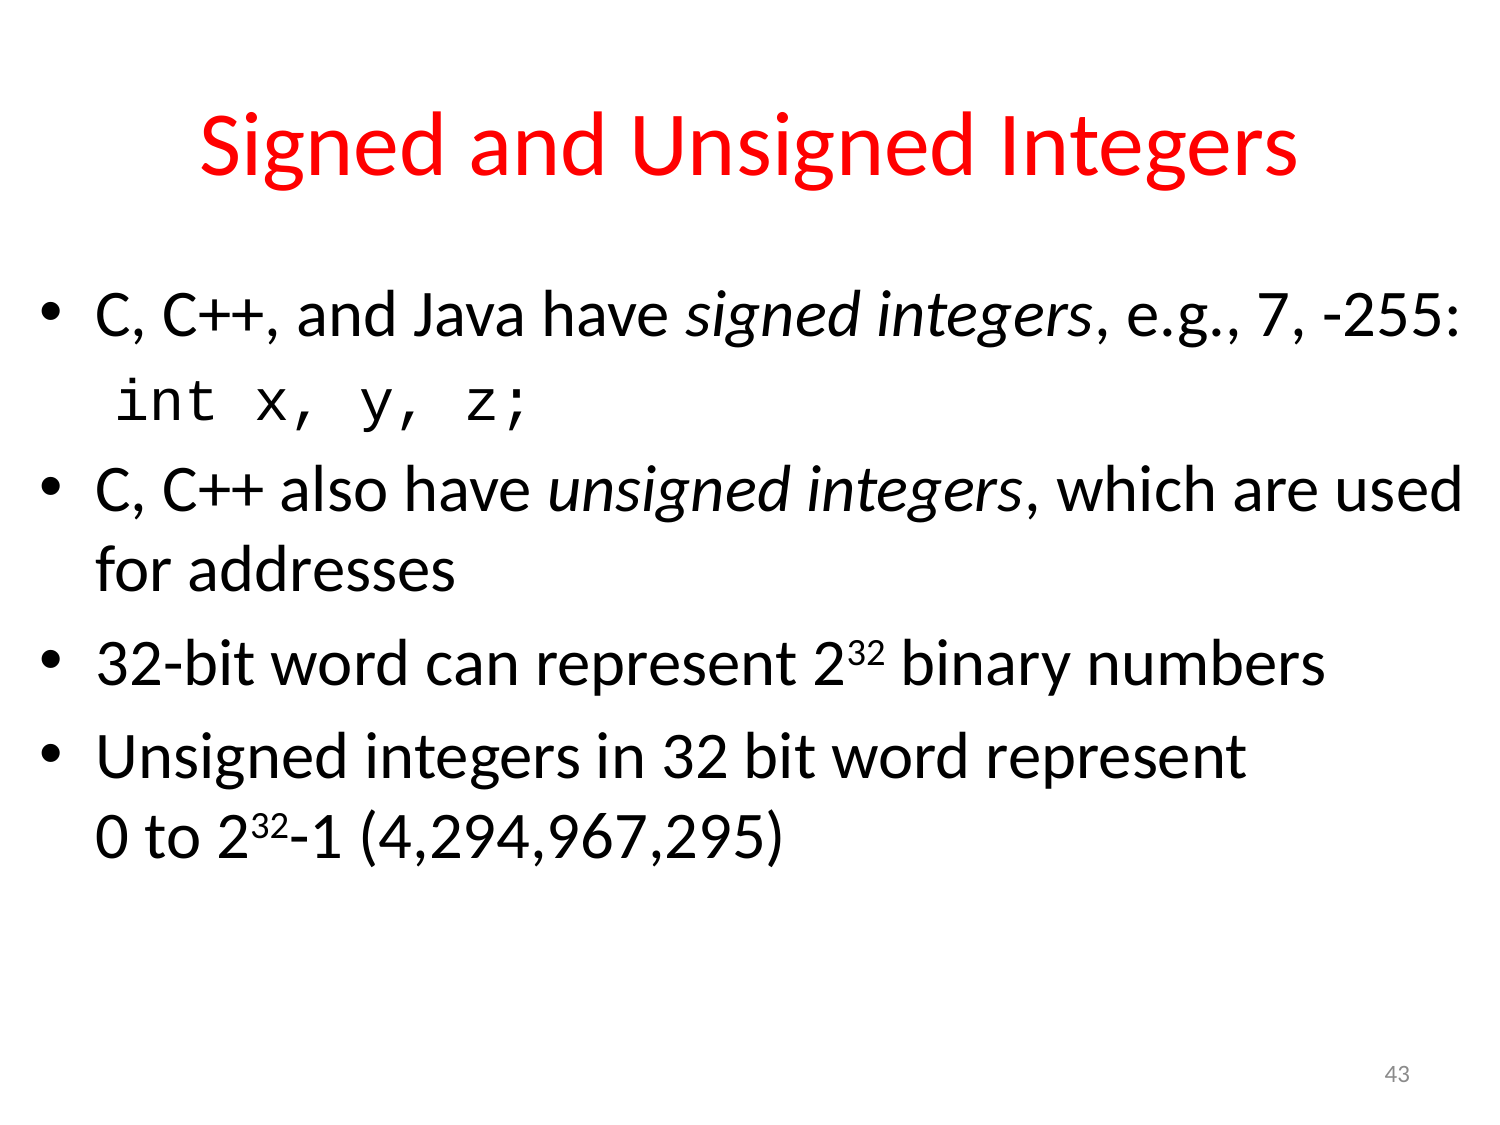

# Signed and Unsigned Integers
C, C++, and Java have signed integers, e.g., 7, -255:
int x, y, z;
C, C++ also have unsigned integers, which are used for addresses
32-bit word can represent 232 binary numbers
Unsigned integers in 32 bit word represent
0 to 232-1 (4,294,967,295)
43